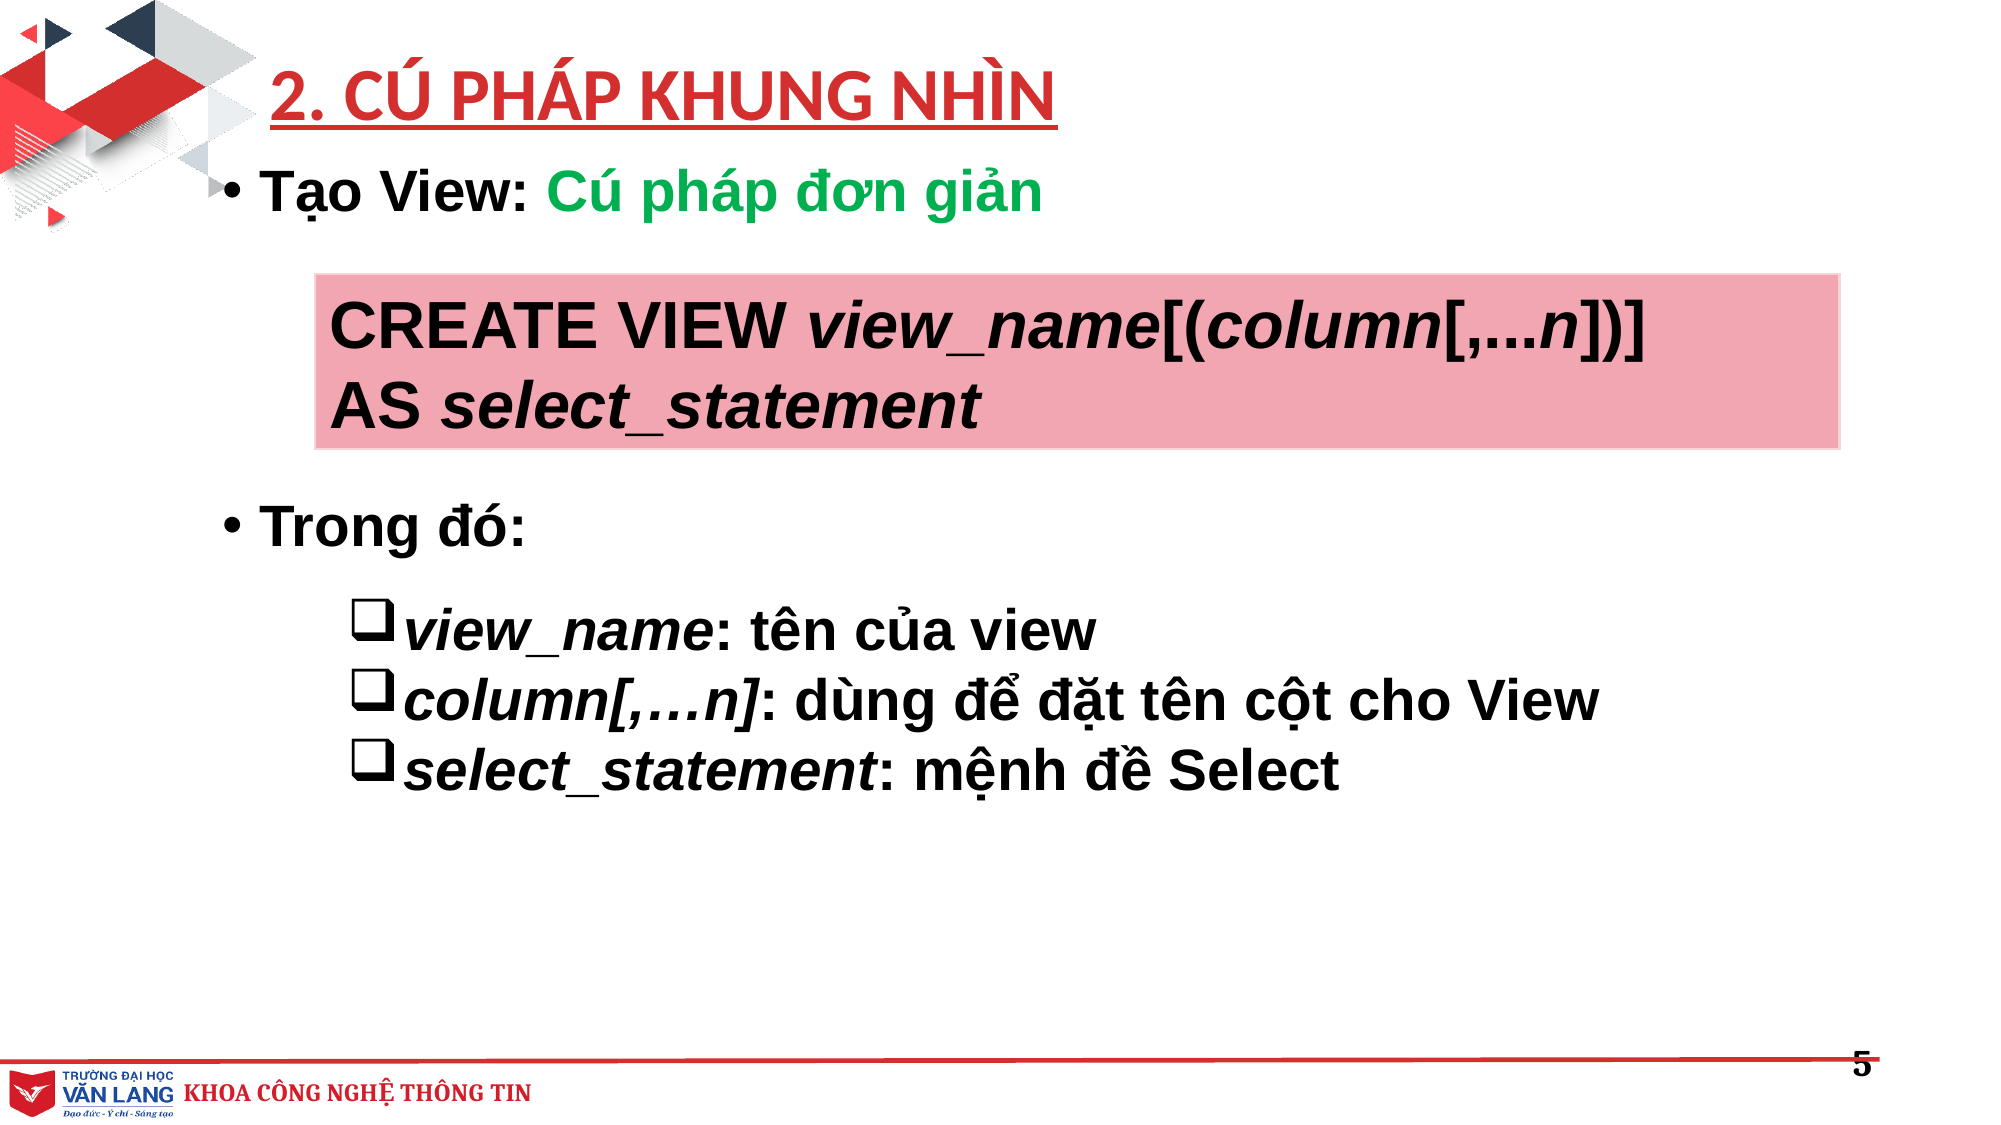

2. CÚ PHÁP KHUNG NHÌN

Tạo View: Cú pháp đơn giản

Trong đó:

CREATE VIEW view_name[(column[,...n])]
AS select_statement
view_name: tên của view
column[,…n]: dùng để đặt tên cột cho View
select_statement: mệnh đề Select